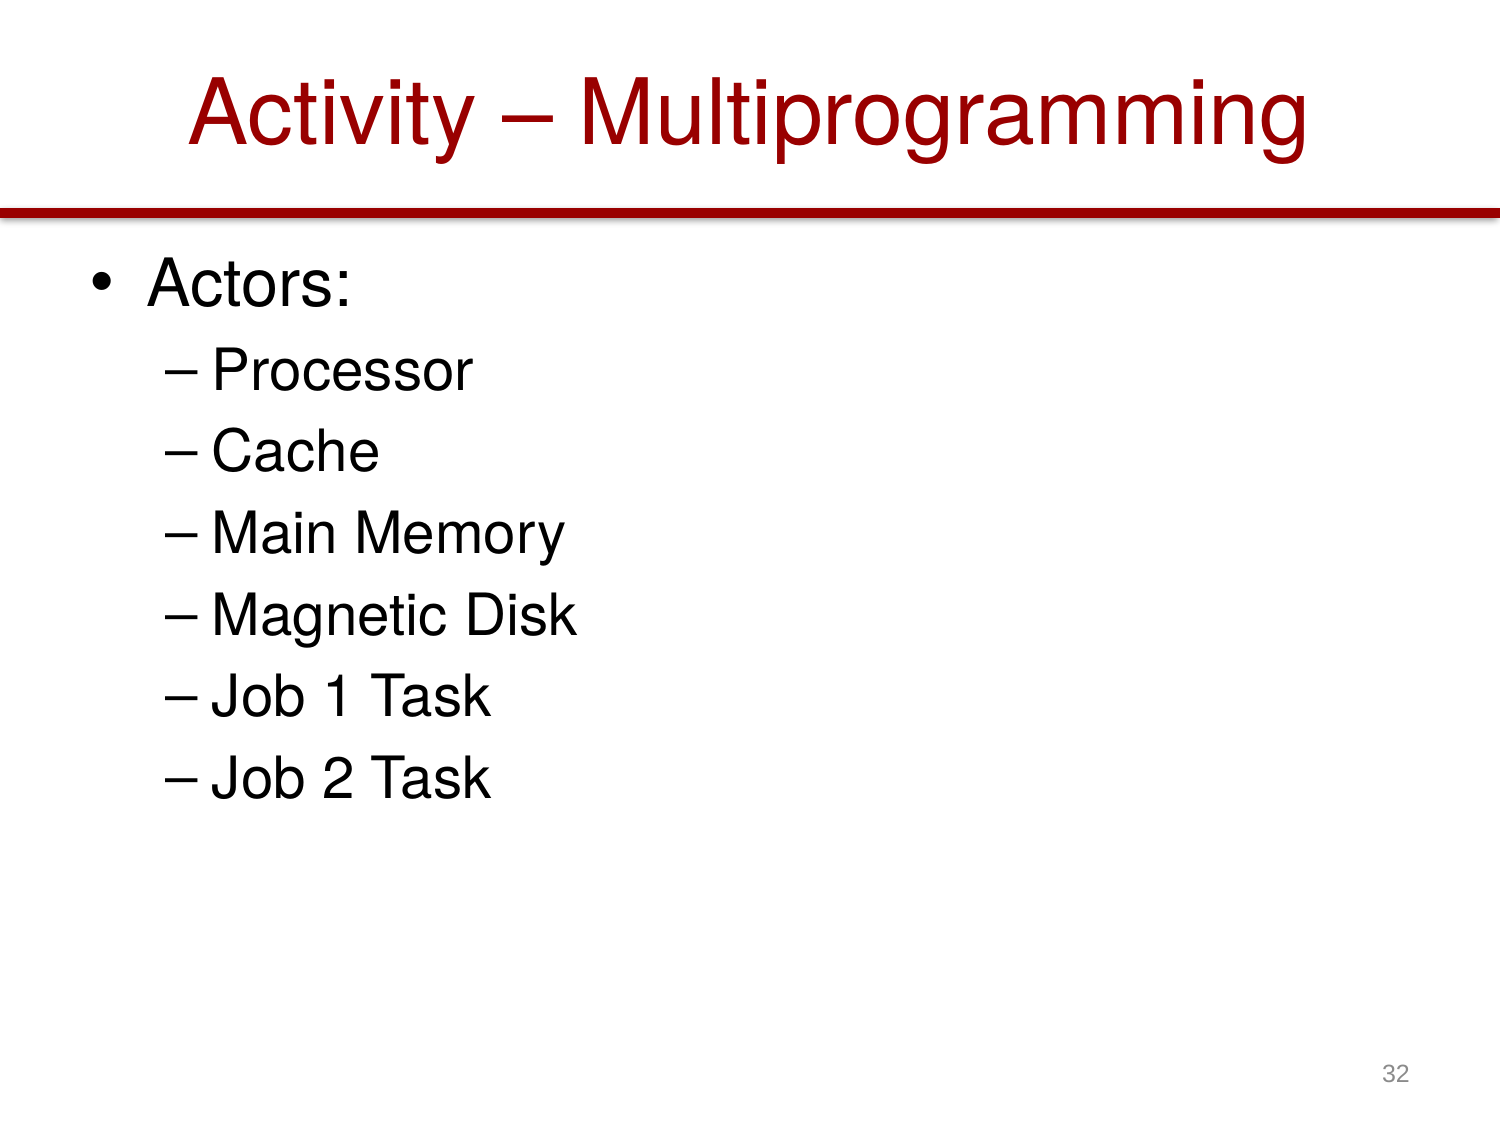

# Activity – Multiprogramming
Actors:
Processor
Cache
Main Memory
Magnetic Disk
Job 1 Task
Job 2 Task
32